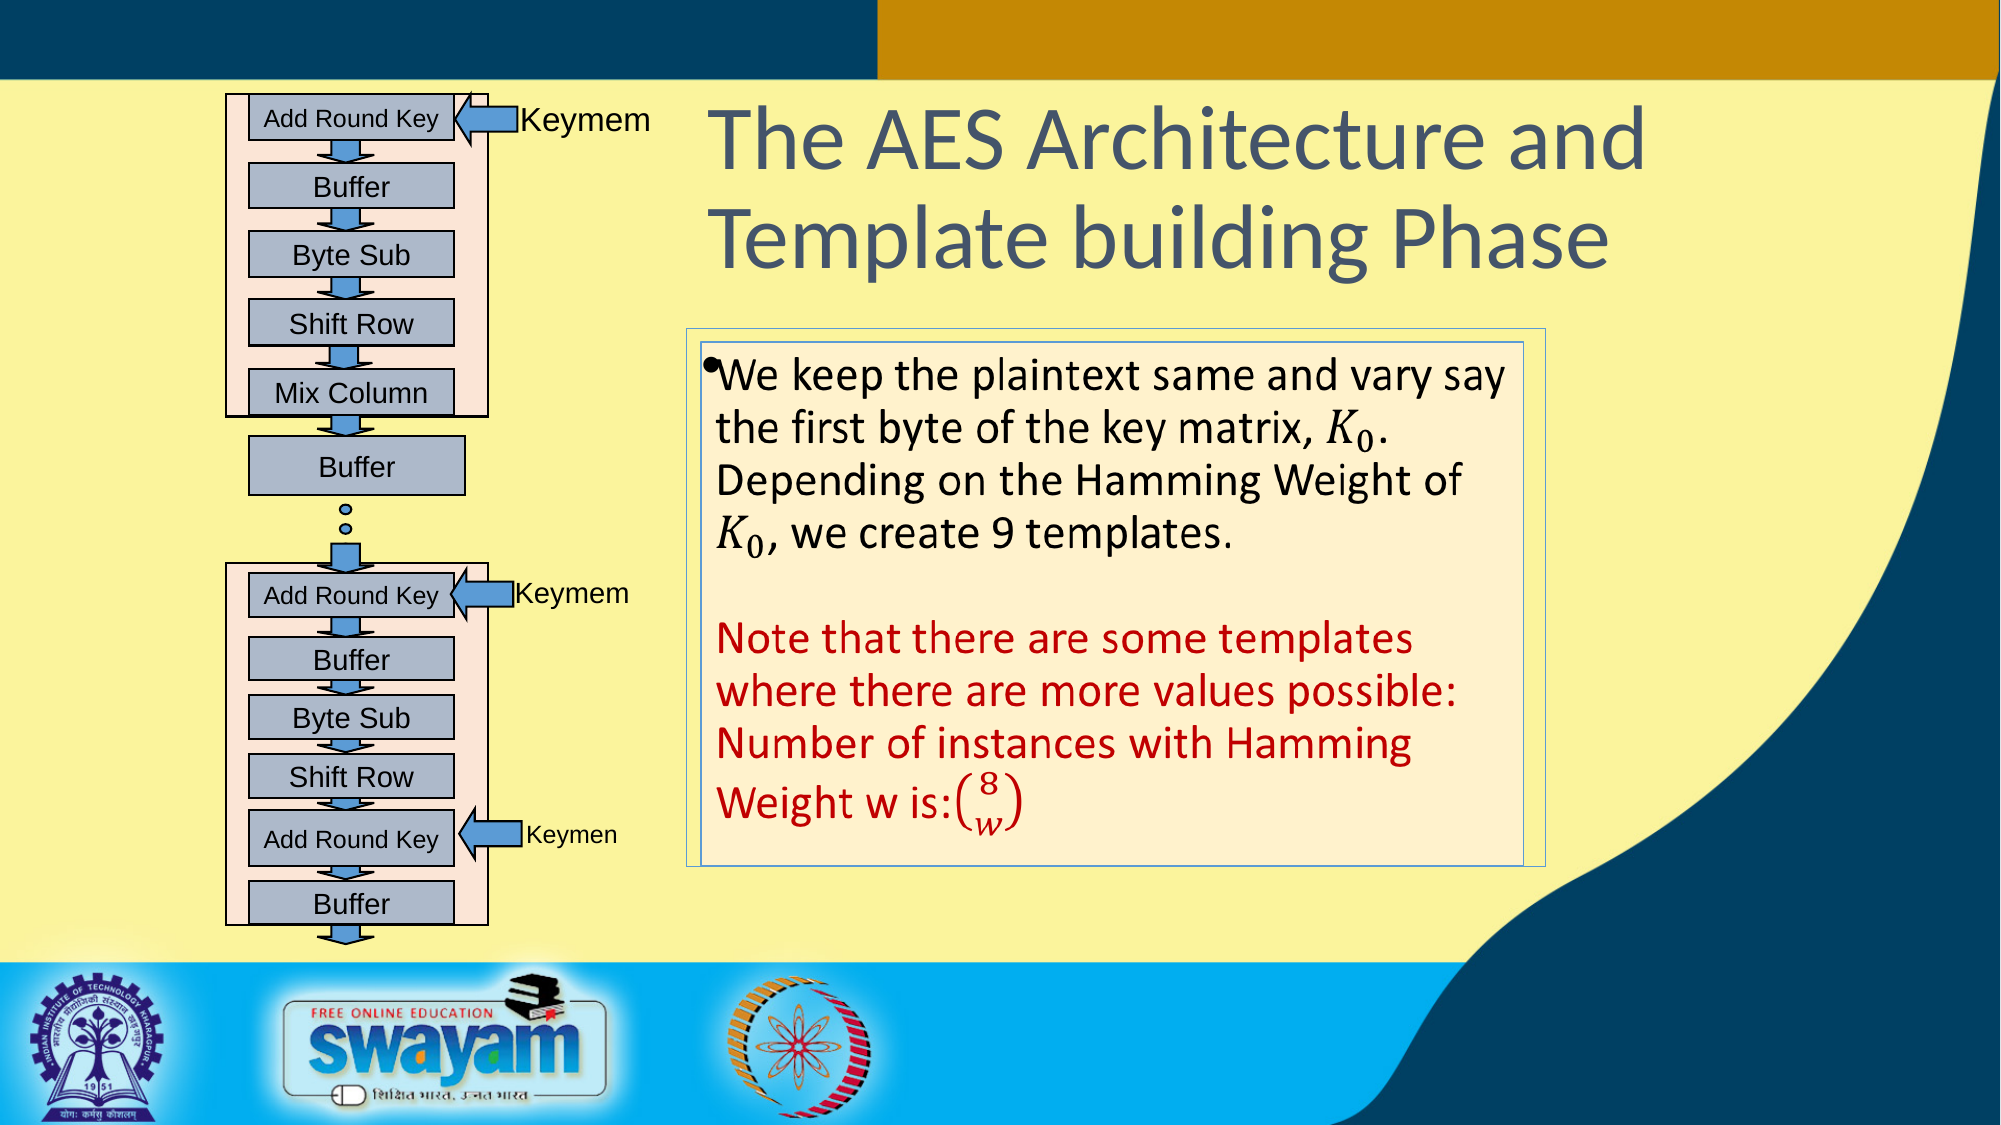

# The AES Architecture and Template building Phase
Keymem
Add Round Key

Buffer

Byte Sub

Shift Row

Mix Column

Buffer

Keymem

Add Round Key

Buffer

Byte Sub

Shift Row

Add Round Key
Keymen

Buffer